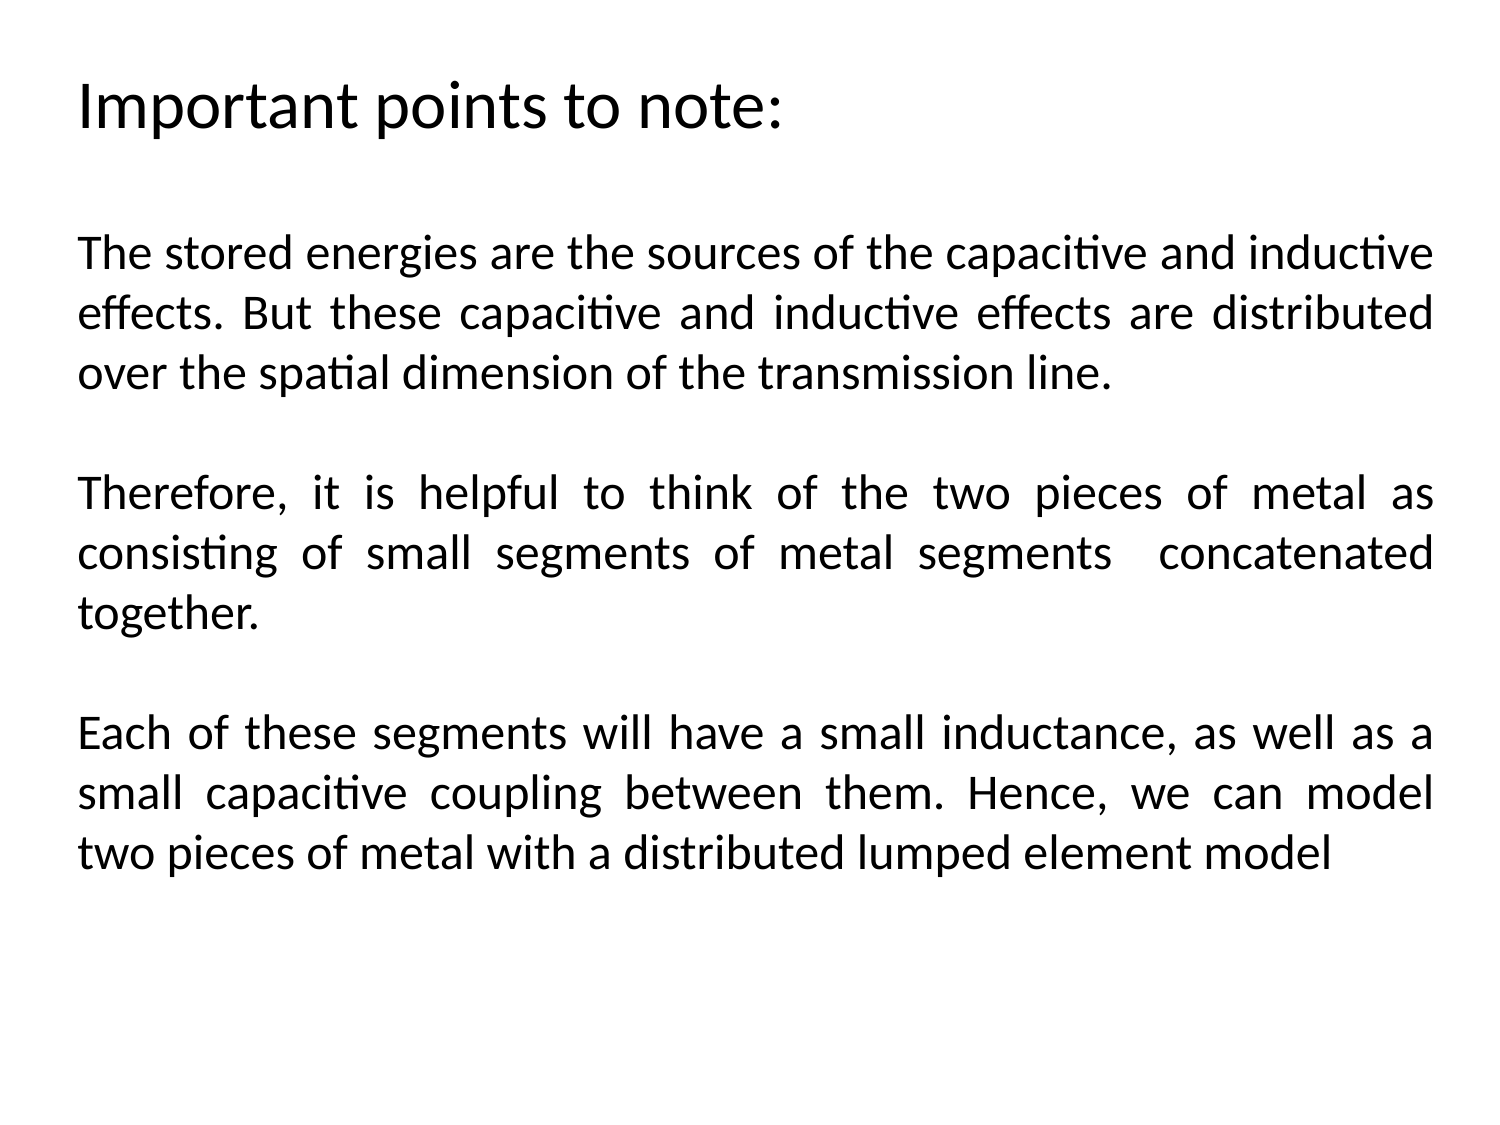

# Important points to note:
The stored energies are the sources of the capacitive and inductive effects. But these capacitive and inductive effects are distributed over the spatial dimension of the transmission line.

Therefore, it is helpful to think of the two pieces of metal as consisting of small segments of metal segments  concatenated together.

Each of these segments will have a small inductance, as well as a small capacitive coupling between them. Hence, we can model two pieces of metal with a distributed lumped element model